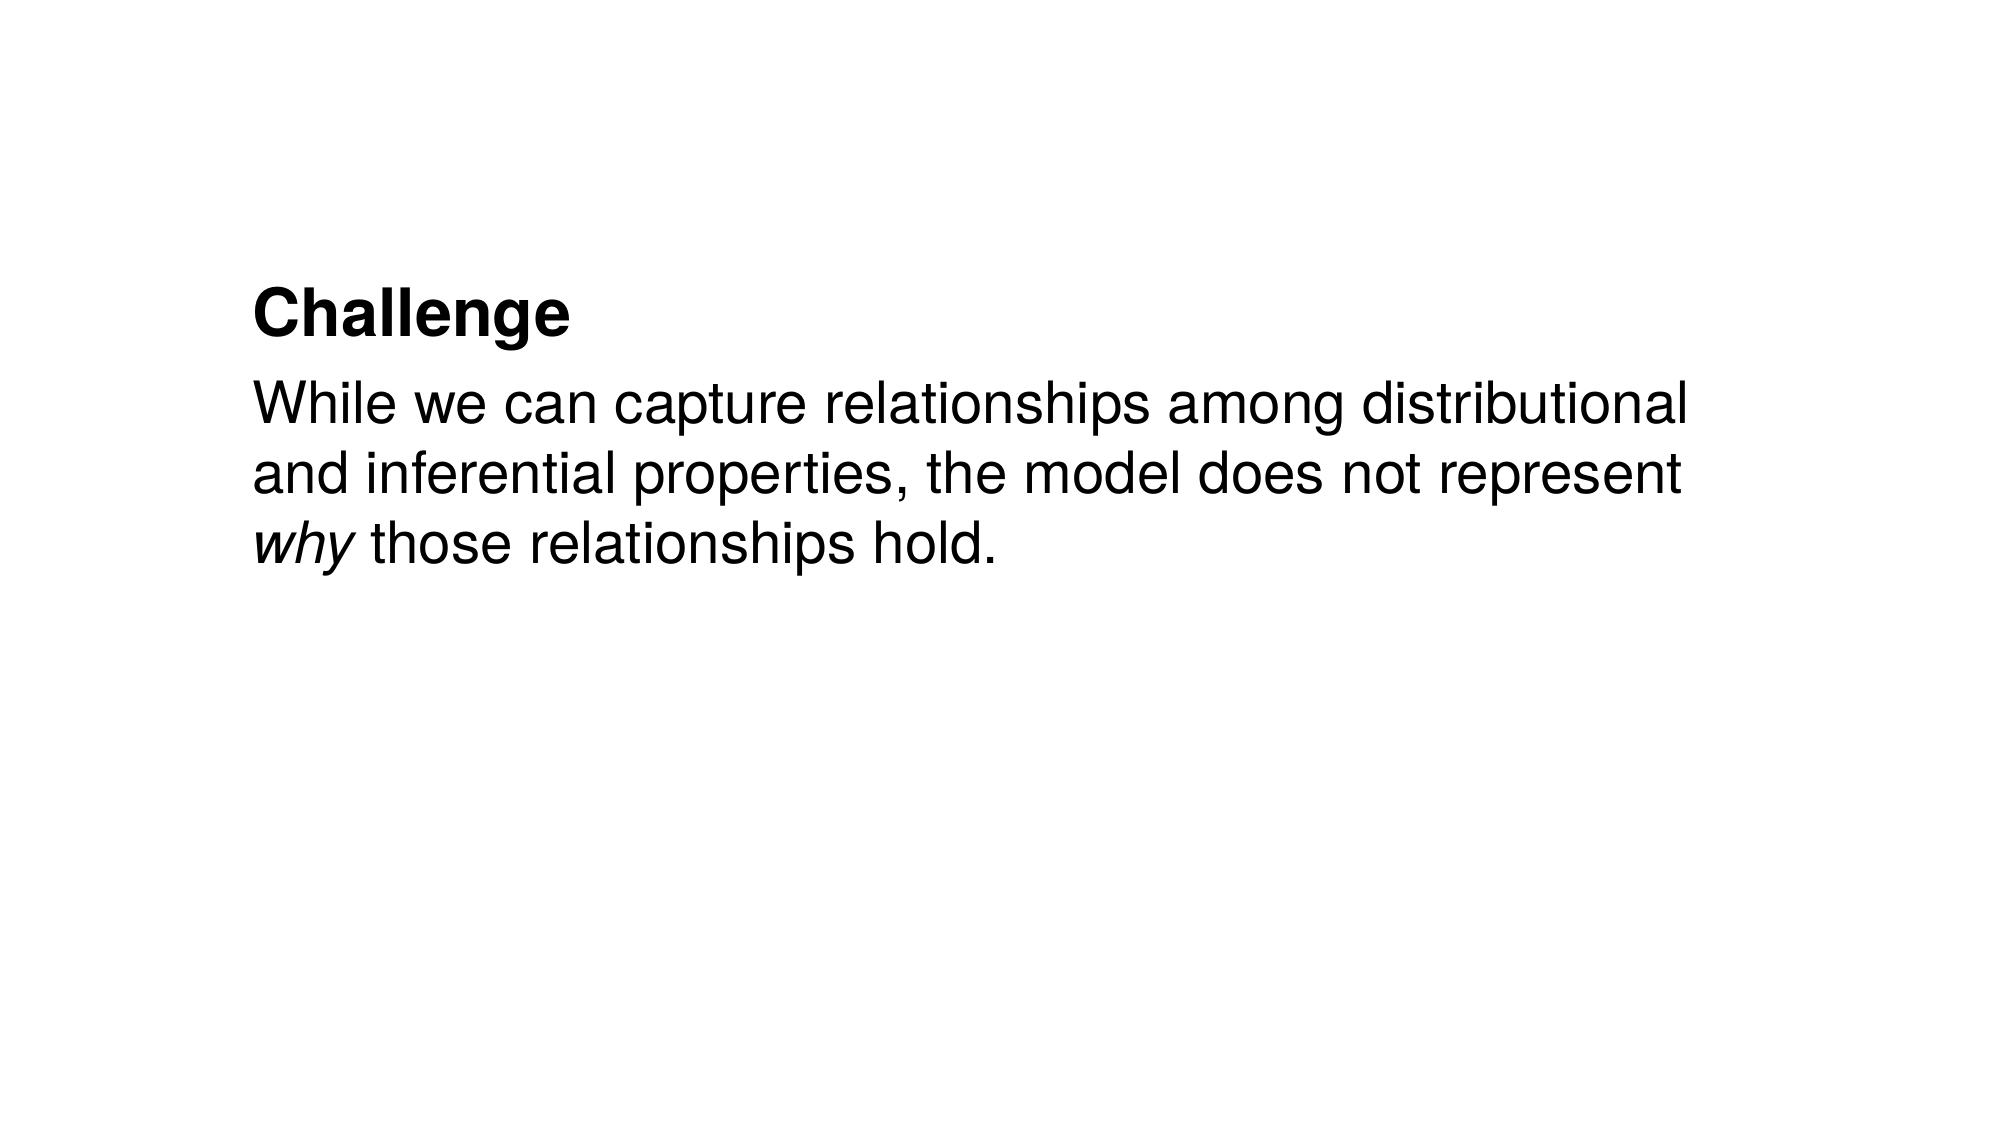

Challenge
While we can capture relationships among distributional and inferential properties, the model does not represent why those relationships hold.